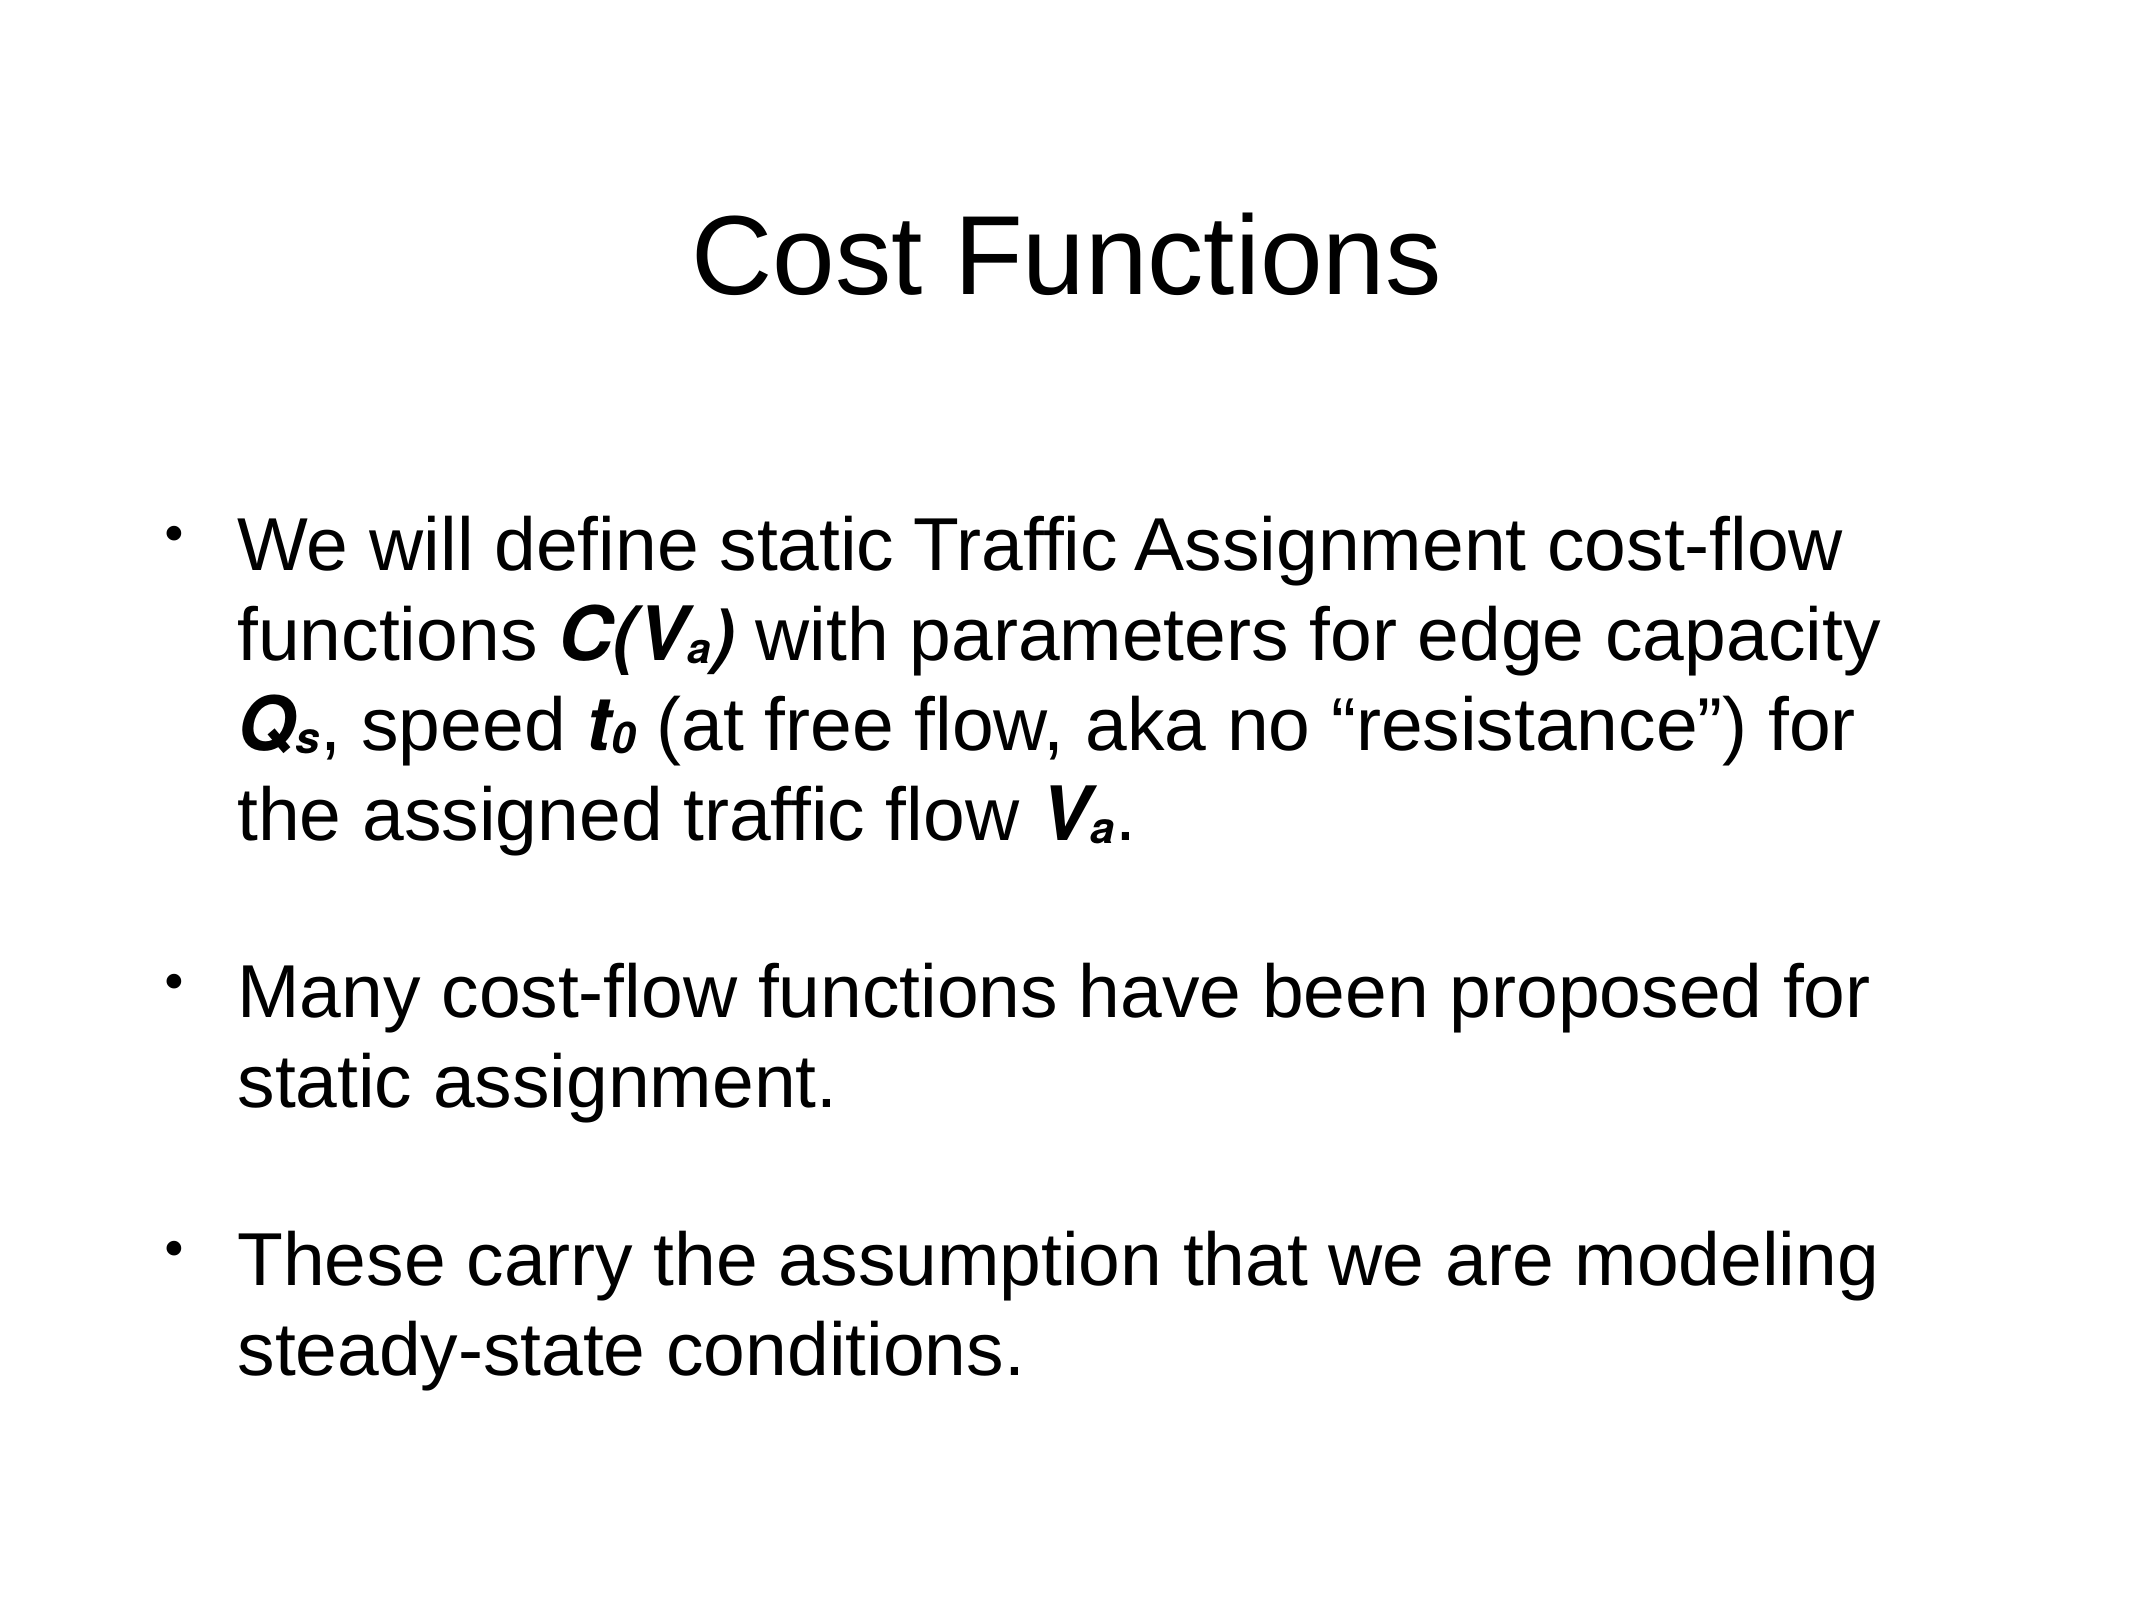

# Cost Functions
We will define static Traffic Assignment cost-flow functions C(Va) with parameters for edge capacity Qs, speed t0 (at free flow, aka no “resistance”) for the assigned traffic flow Va.
Many cost-flow functions have been proposed for static assignment.
These carry the assumption that we are modeling steady-state conditions.